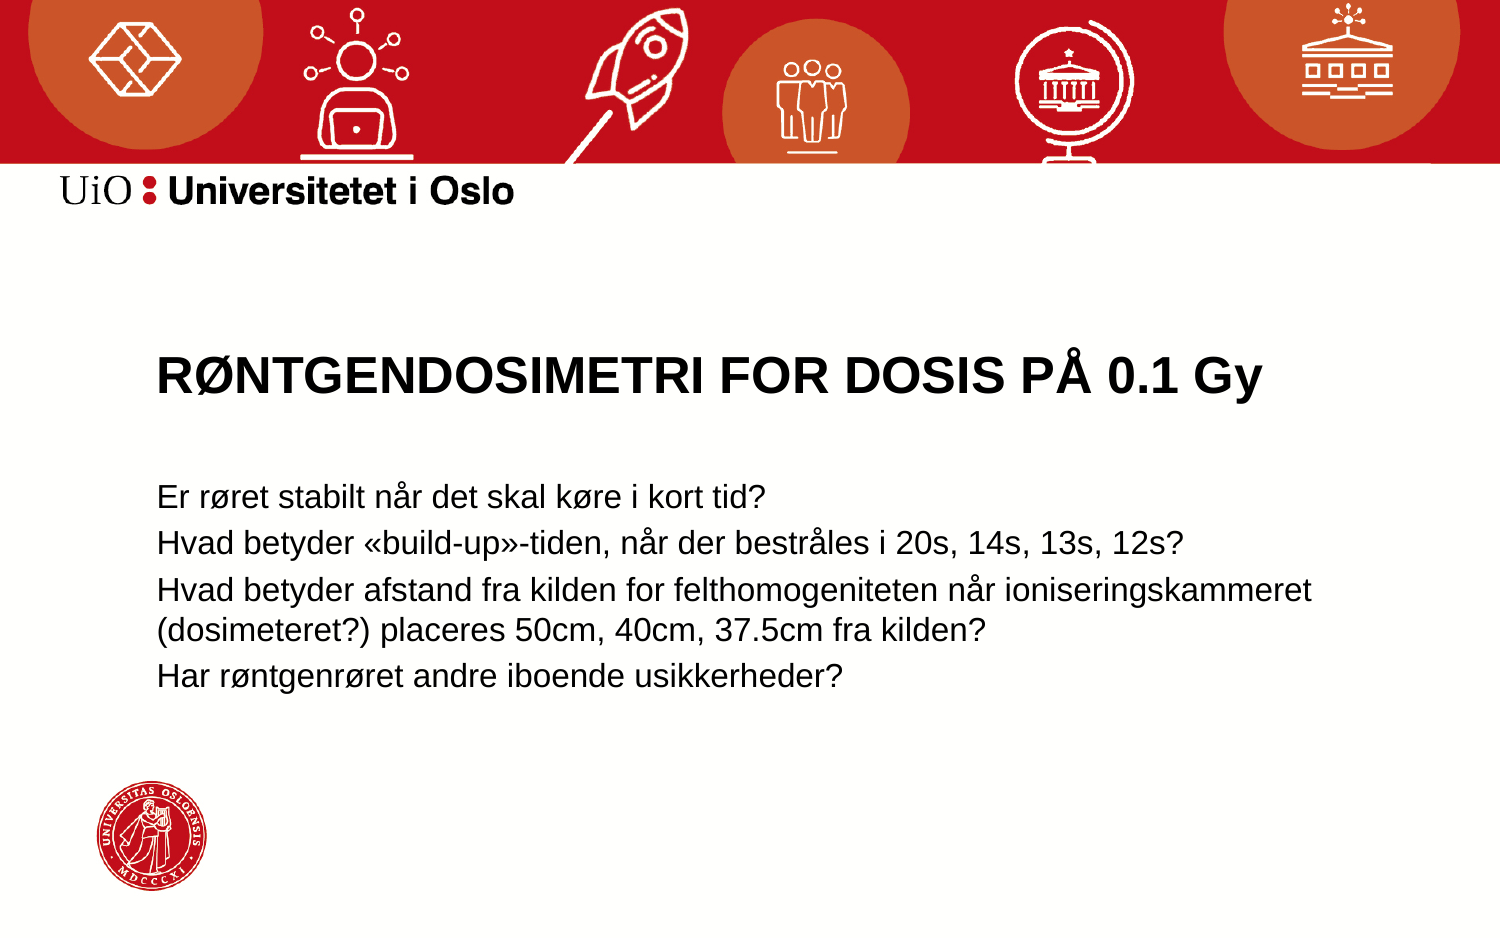

# RØNTGENDOSIMETRI FOR DOSIS PÅ 0.1 Gy
Er røret stabilt når det skal køre i kort tid?
Hvad betyder «build-up»-tiden, når der bestråles i 20s, 14s, 13s, 12s?
Hvad betyder afstand fra kilden for felthomogeniteten når ioniseringskammeret (dosimeteret?) placeres 50cm, 40cm, 37.5cm fra kilden?
Har røntgenrøret andre iboende usikkerheder?